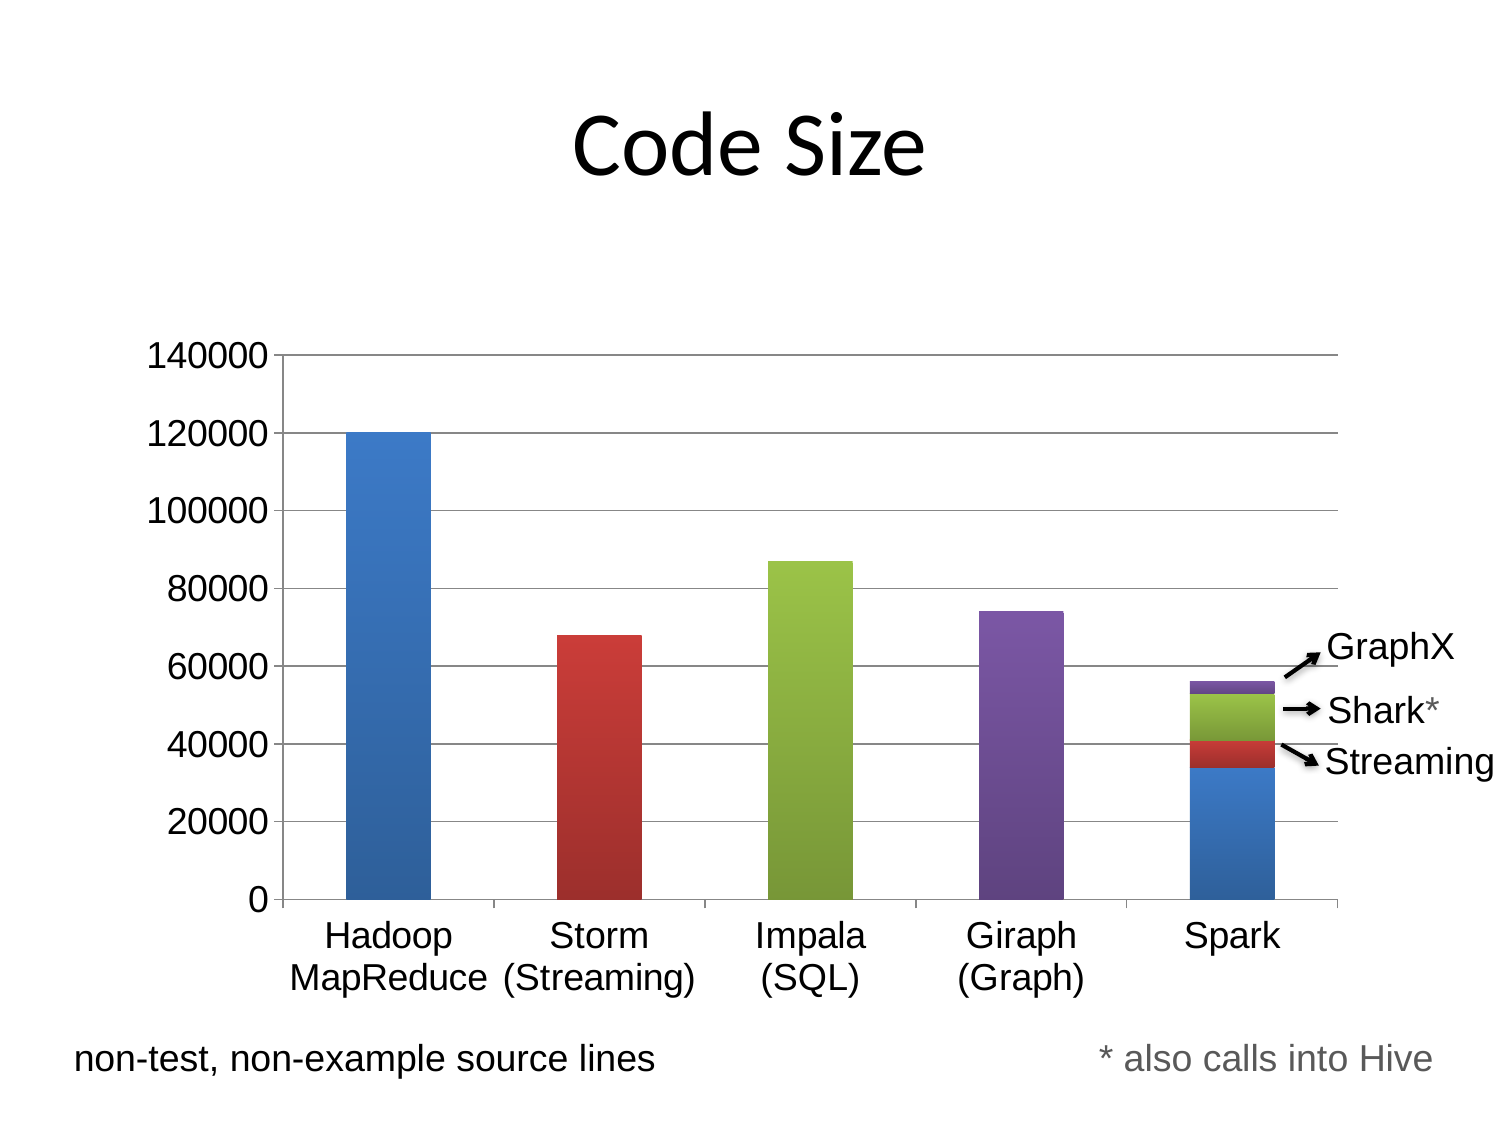

# Code Size

### Chart

| Category | Series 1 | Series 2 | Series 3 | Series 4 |
|---|---|---|---|---|
| Hadoop MapReduce | 120000.0 | 0.0 | 0.0 | 0.0 |
| Storm (Streaming) | 0.0 | 68000.0 | 0.0 | 0.0 |
| Impala (SQL) | 0.0 | 0.0 | 87000.0 | 0.0 |
| Giraph (Graph) | 0.0 | 0.0 | 0.0 | 74000.0 |
| Spark | 34000.0 | 7000.0 | 12000.0 | 3000.0 |
GraphX
Shark*
Streaming
non-test, non-example source lines
* also calls into Hive